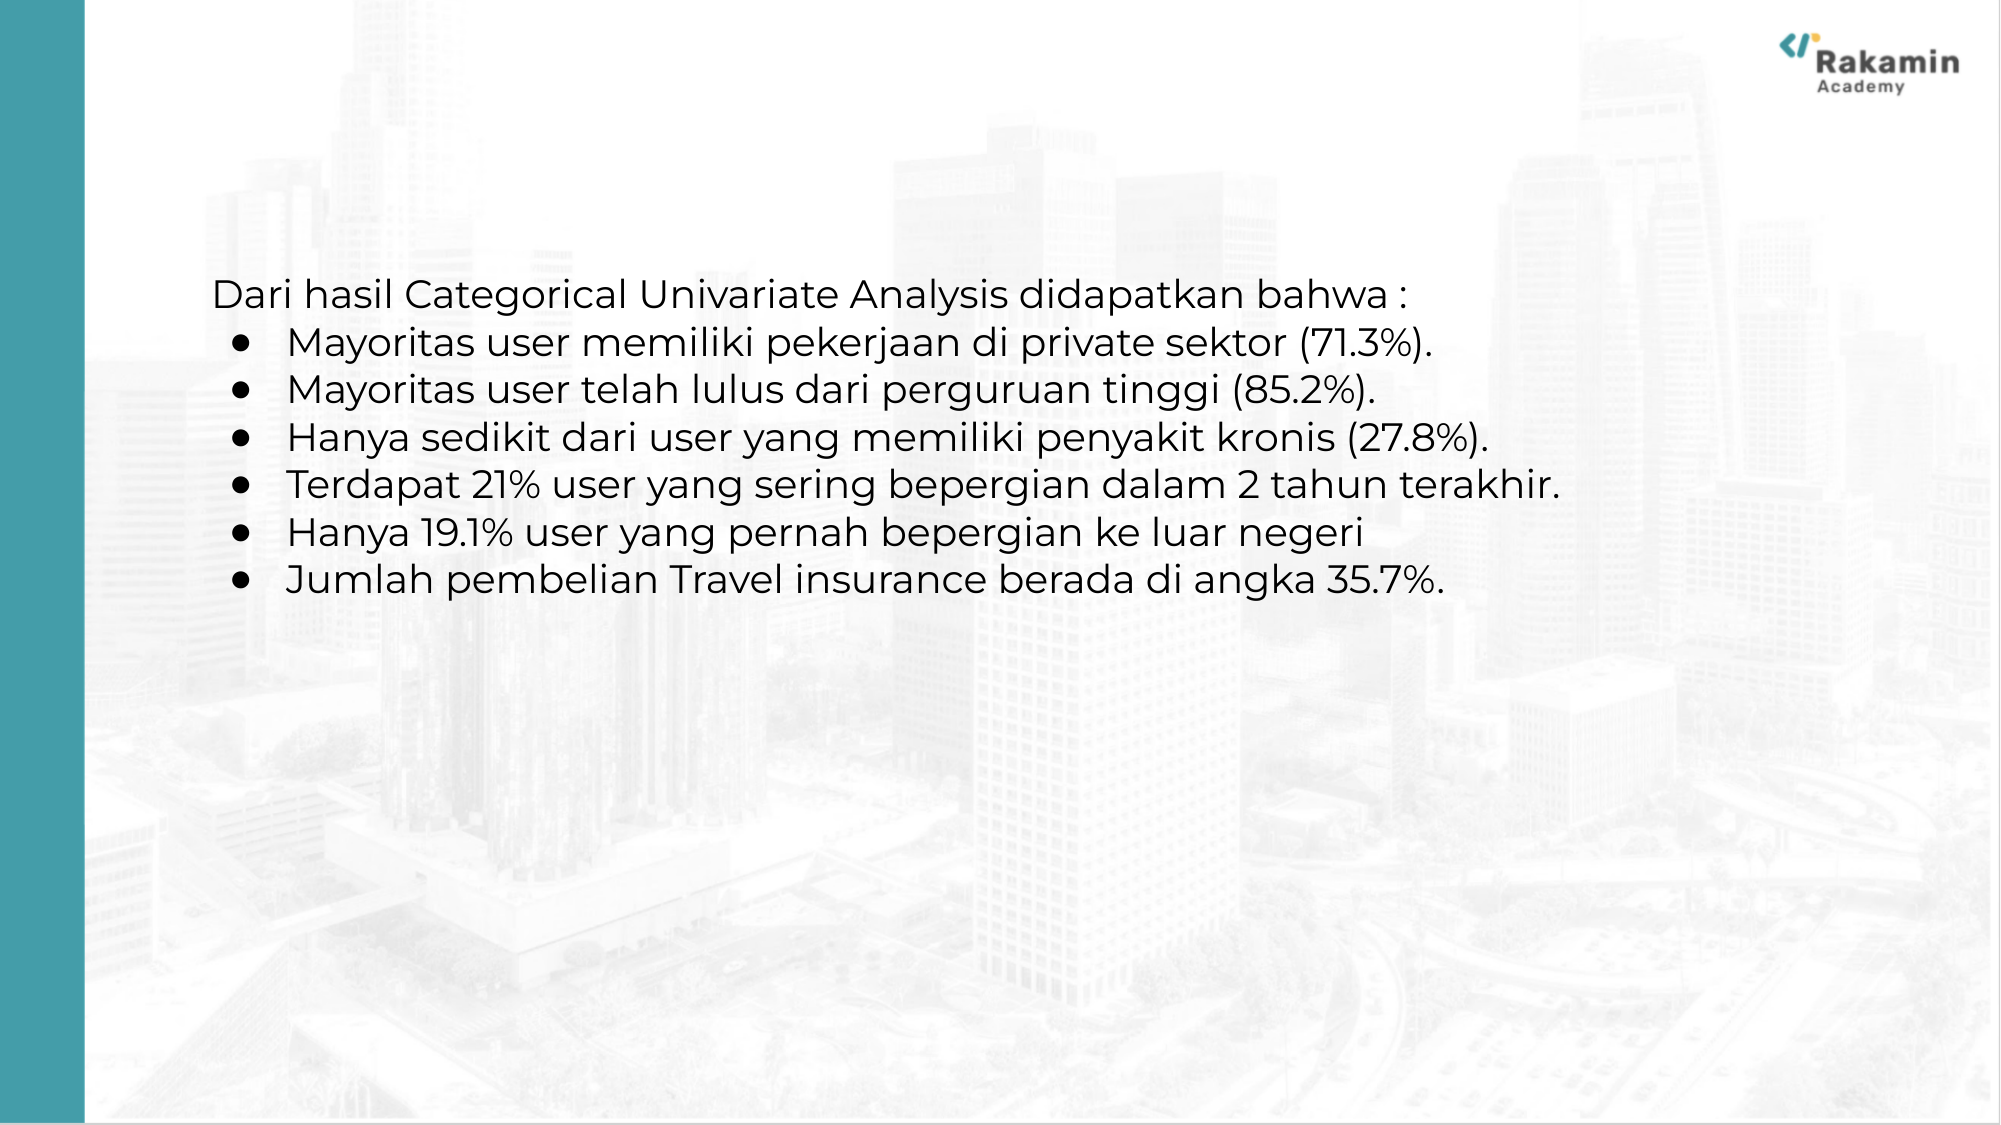

Dari hasil Categorical Univariate Analysis didapatkan bahwa :
Mayoritas user memiliki pekerjaan di private sektor (71.3%).
Mayoritas user telah lulus dari perguruan tinggi (85.2%).
Hanya sedikit dari user yang memiliki penyakit kronis (27.8%).
Terdapat 21% user yang sering bepergian dalam 2 tahun terakhir.
Hanya 19.1% user yang pernah bepergian ke luar negeri
Jumlah pembelian Travel insurance berada di angka 35.7%.